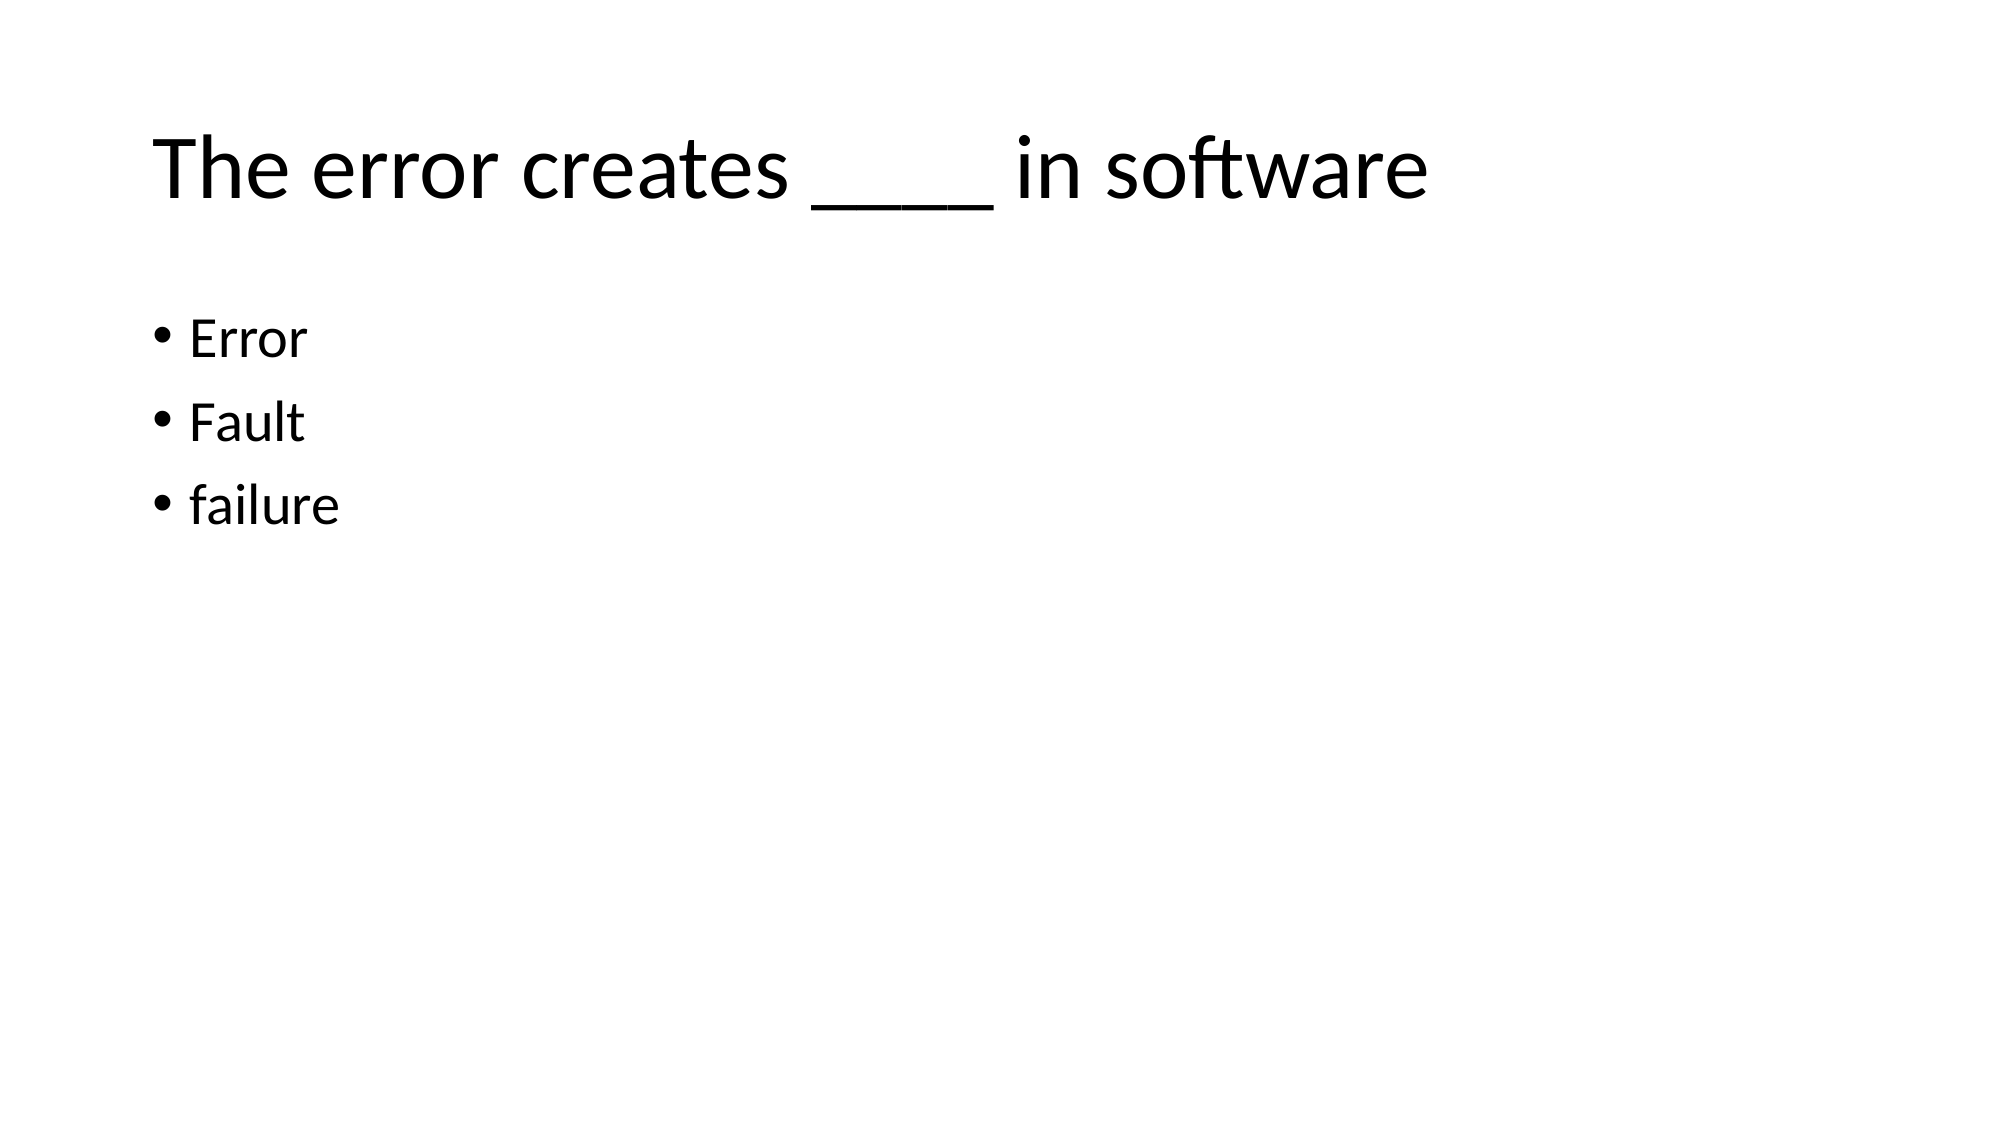

# The error creates ____ in software
Error
Fault
failure